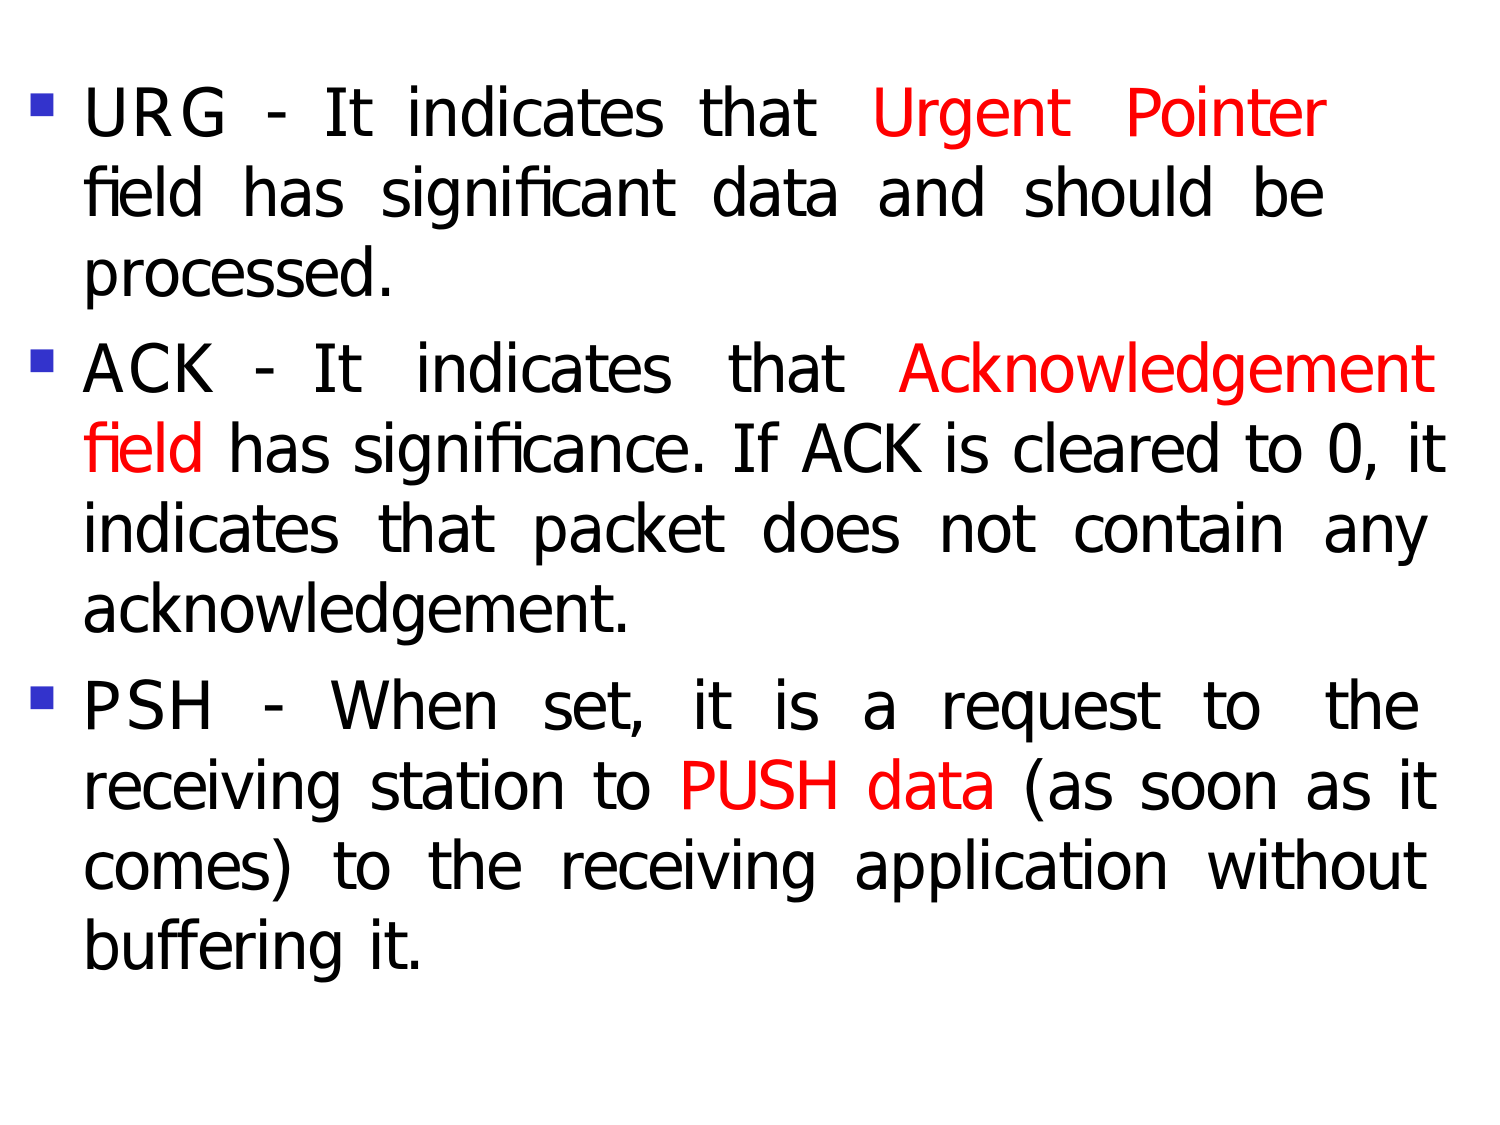

URG - It indicates that Urgent Pointer  field has significant data and should be  processed.
ACK - It indicates that Acknowledgement  field has significance. If ACK is cleared to 0, it  indicates that packet does not contain any  acknowledgement.
PSH - When set, it is a request to the  receiving station to PUSH data (as soon as it  comes) to the receiving application without  buffering it.